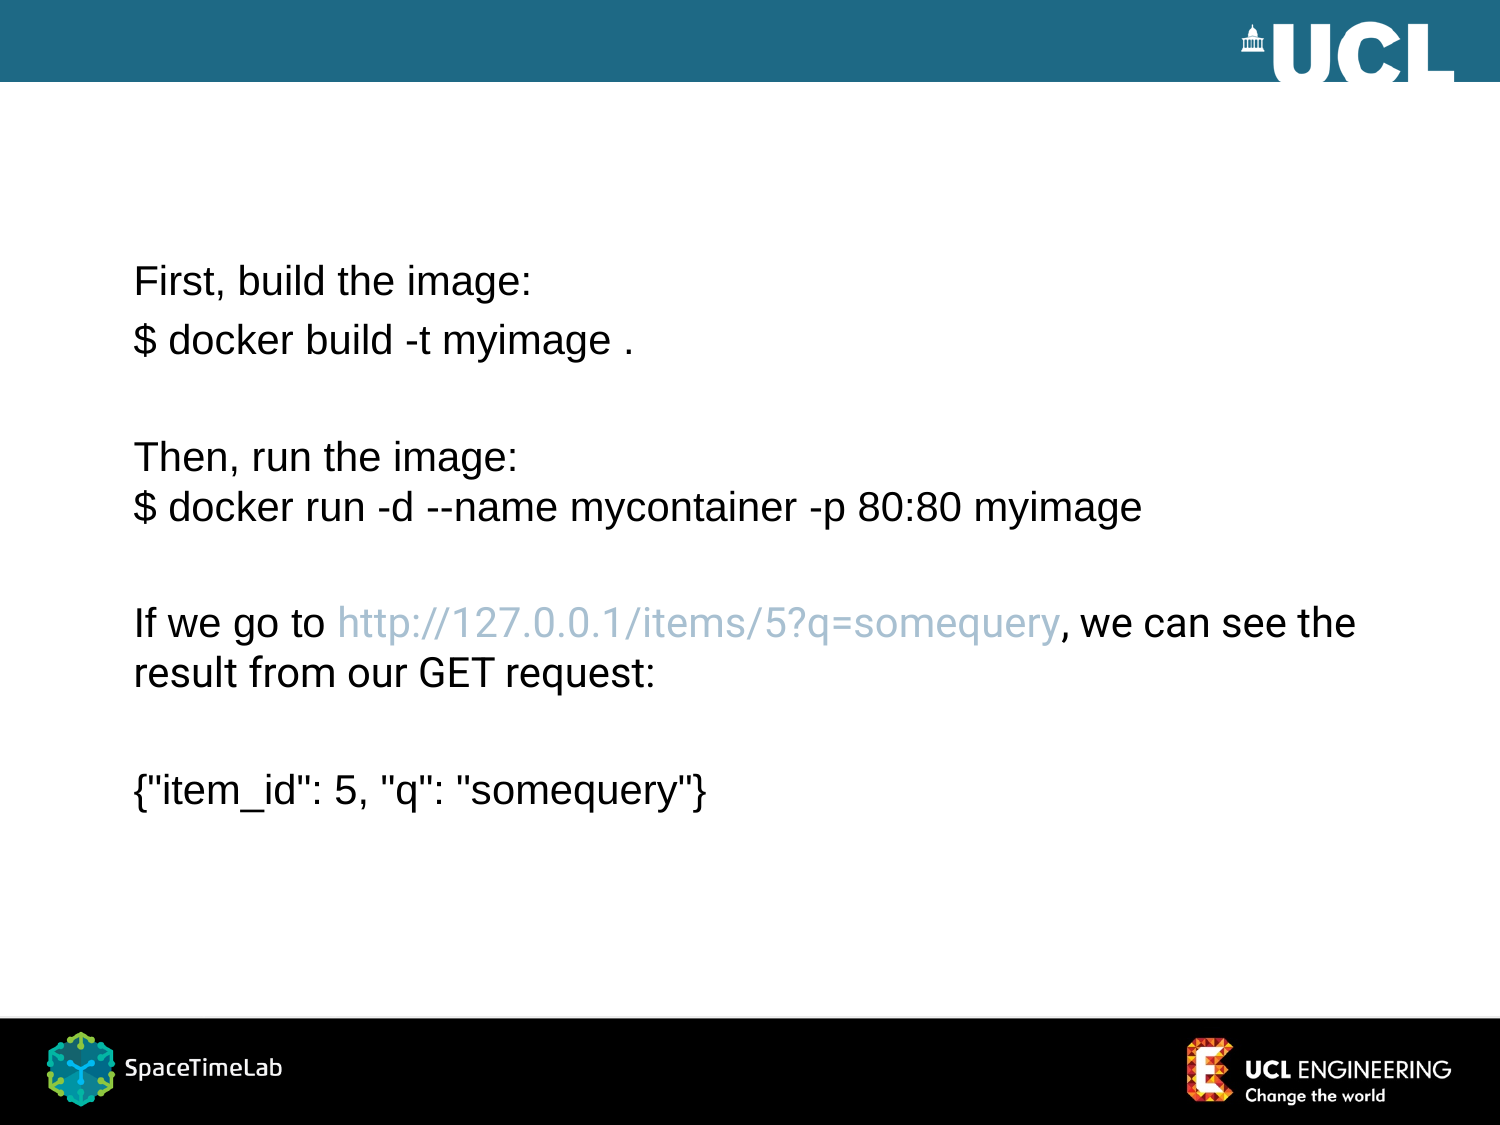

First, build the image:
$ docker build -t myimage .

Then, run the image:
$ docker run -d --name mycontainer -p 80:80 myimage

If we go to http://127.0.0.1/items/5?q=somequery, we can see the result from our GET request:

{"item_id": 5, "q": "somequery"}